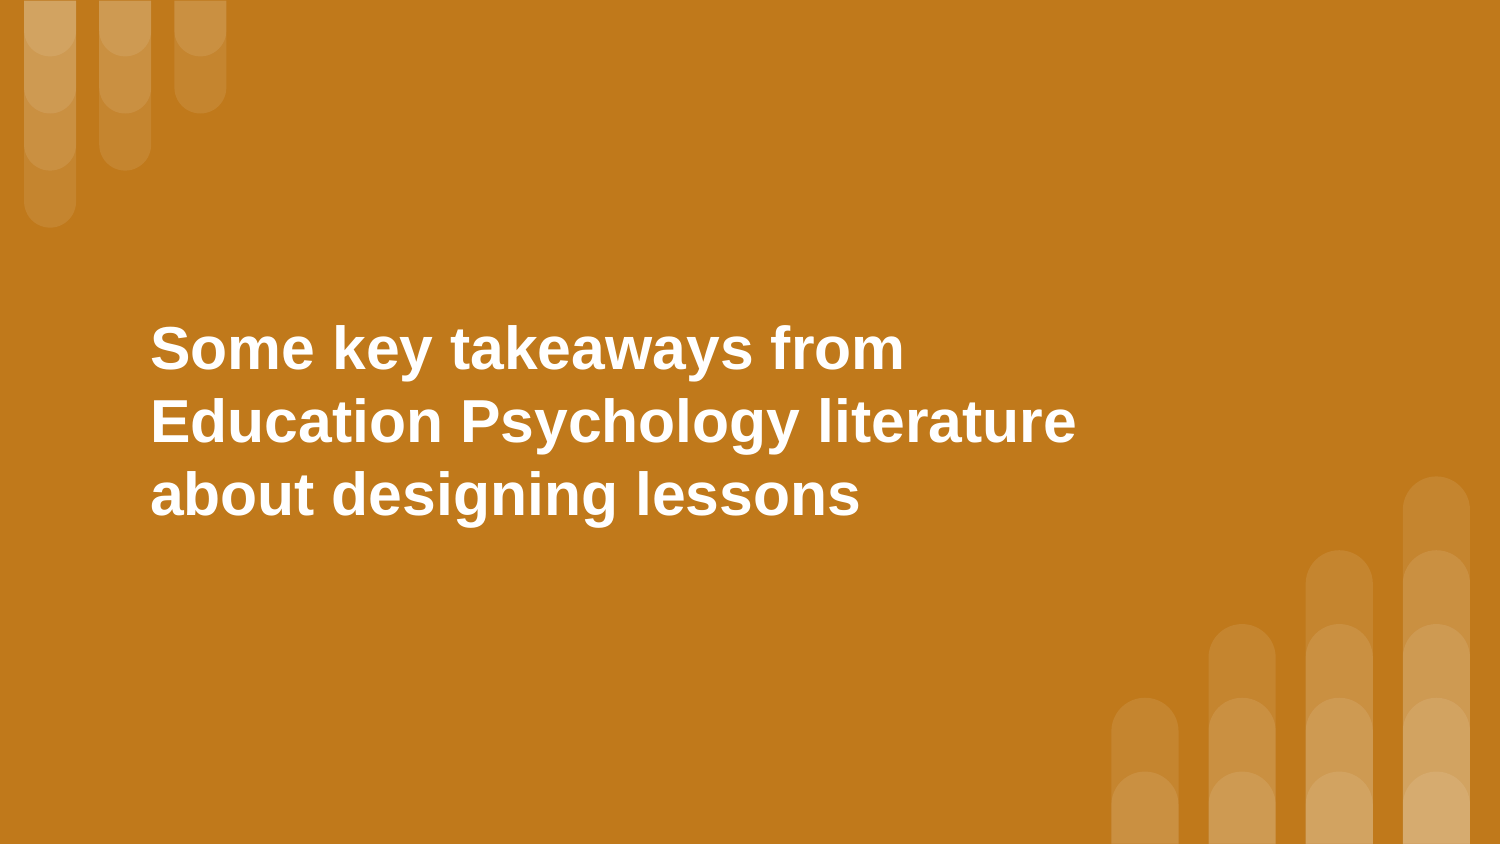

# Some key takeaways from Education Psychology literature about designing lessons